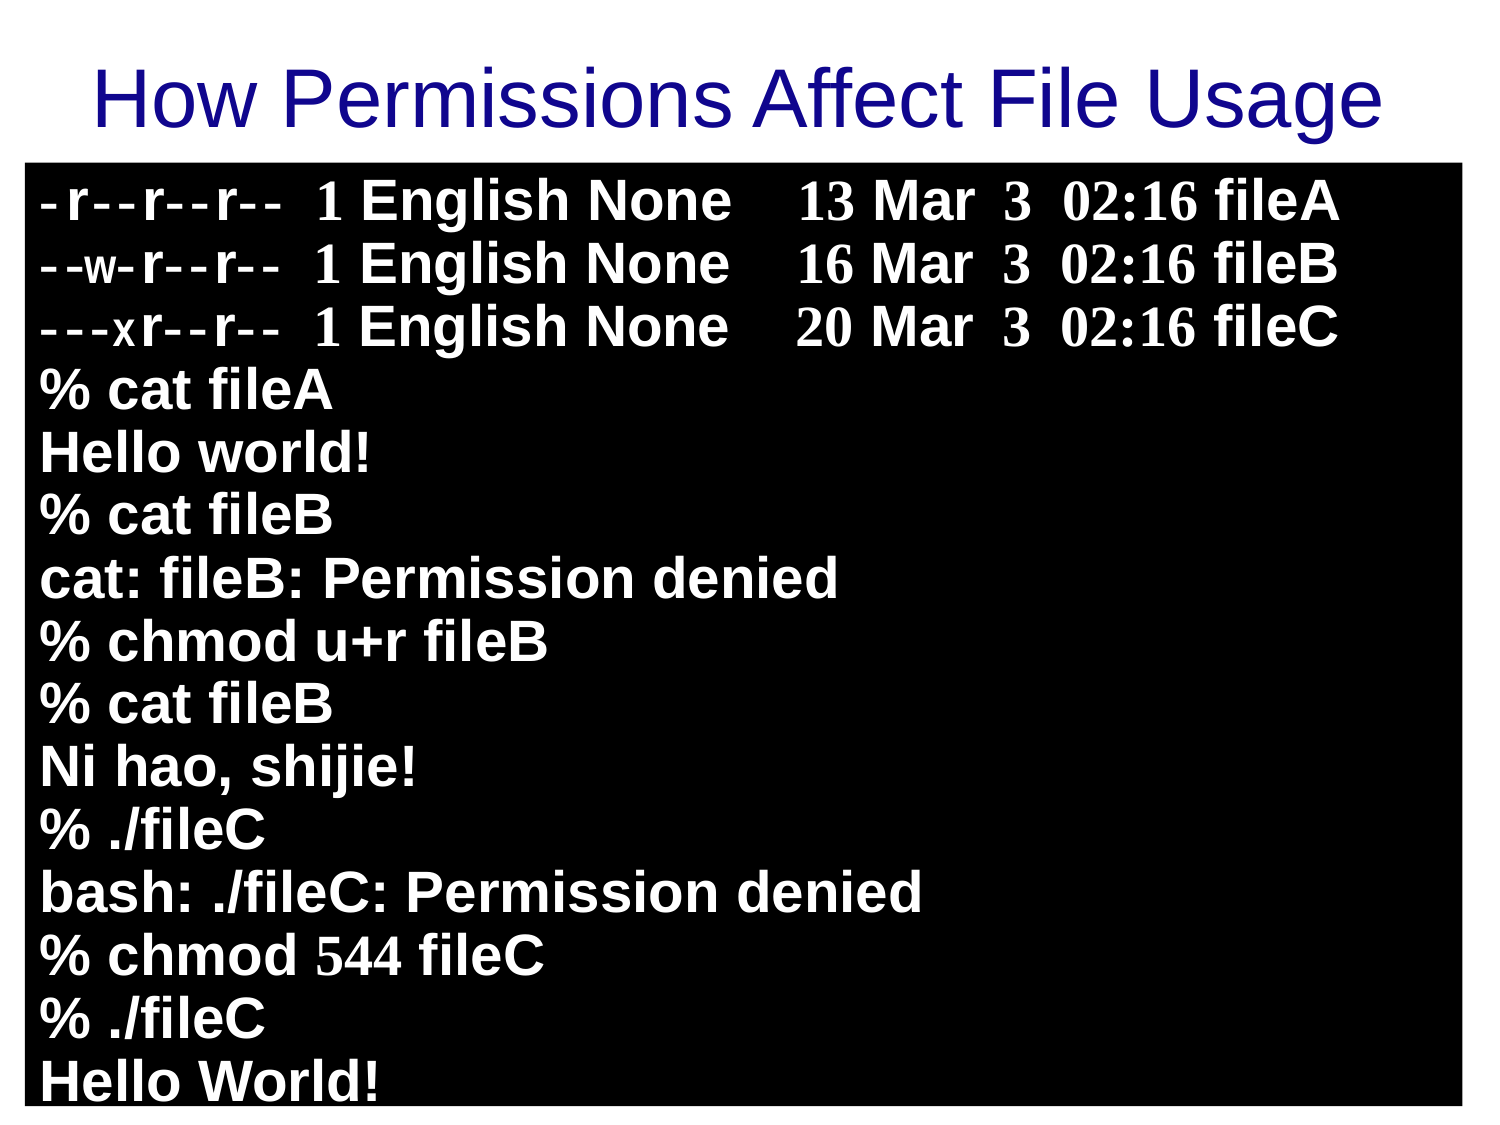

How Permissions Affect File Usage
-  r - - r- - r- -  1 English None    13 Mar  3  02:16 fileA
- -w- r- - r- -  1 English None    16 Mar  3  02:16 fileB
- - - x r- - r- -  1 English None    20 Mar  3  02:16 fileC
% cat fileA
Hello world!
% cat fileB
cat: fileB: Permission denied
% chmod u+r fileB
% cat fileB
Ni hao, shijie!
% ./fileC
bash: ./fileC: Permission denied
% chmod 544 fileC
% ./fileC
Hello World!